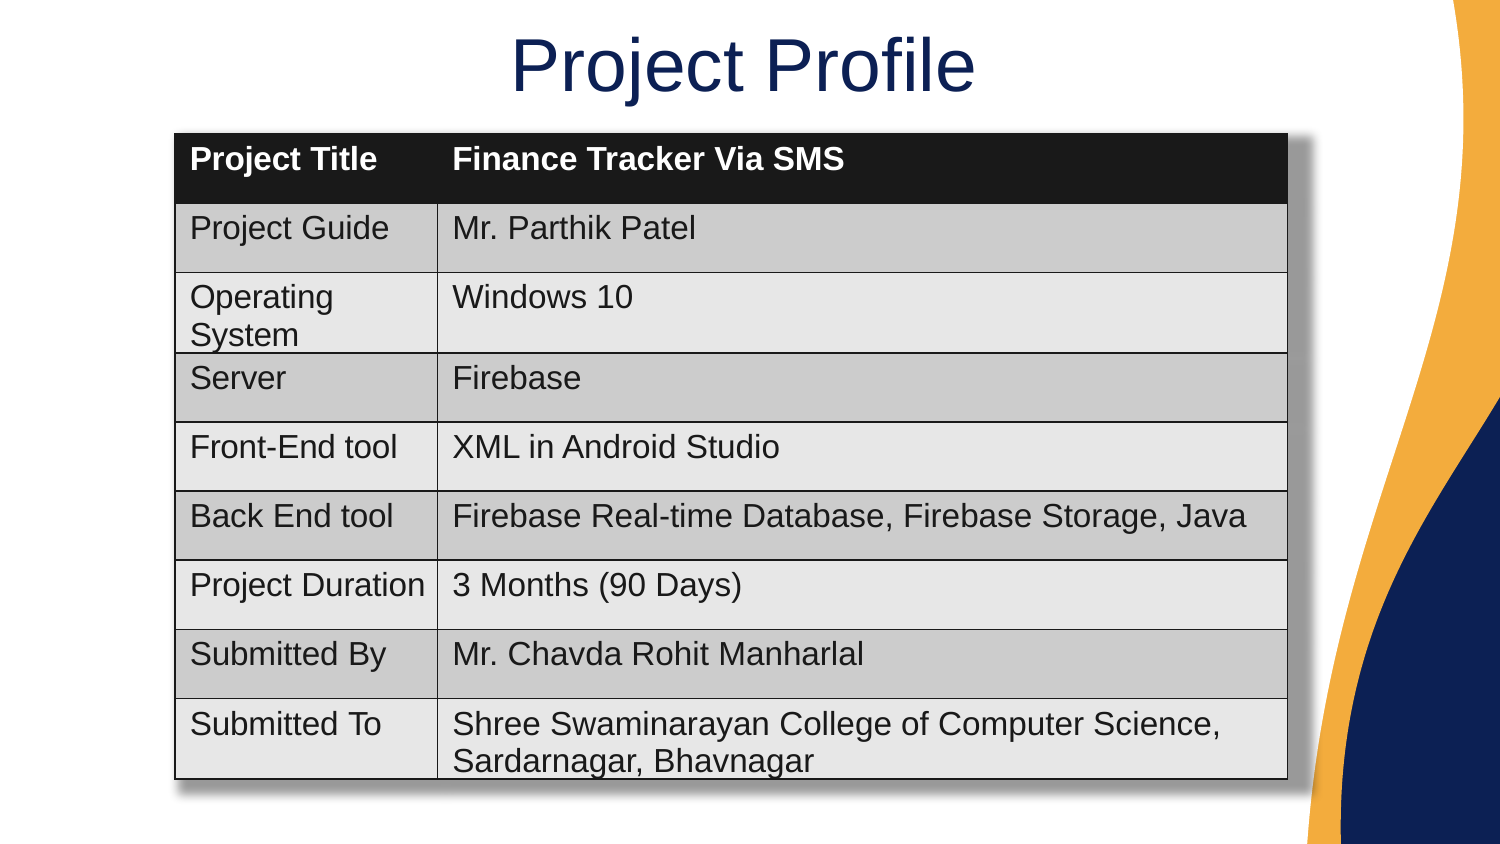

# Project Profile
| Project Title | Finance Tracker Via SMS |
| --- | --- |
| Project Guide | Mr. Parthik Patel |
| Operating System | Windows 10 |
| Server | Firebase |
| Front-End tool | XML in Android Studio |
| Back End tool | Firebase Real-time Database, Firebase Storage, Java |
| Project Duration | 3 Months (90 Days) |
| Submitted By | Mr. Chavda Rohit Manharlal |
| Submitted To | Shree Swaminarayan College of Computer Science, Sardarnagar, Bhavnagar |